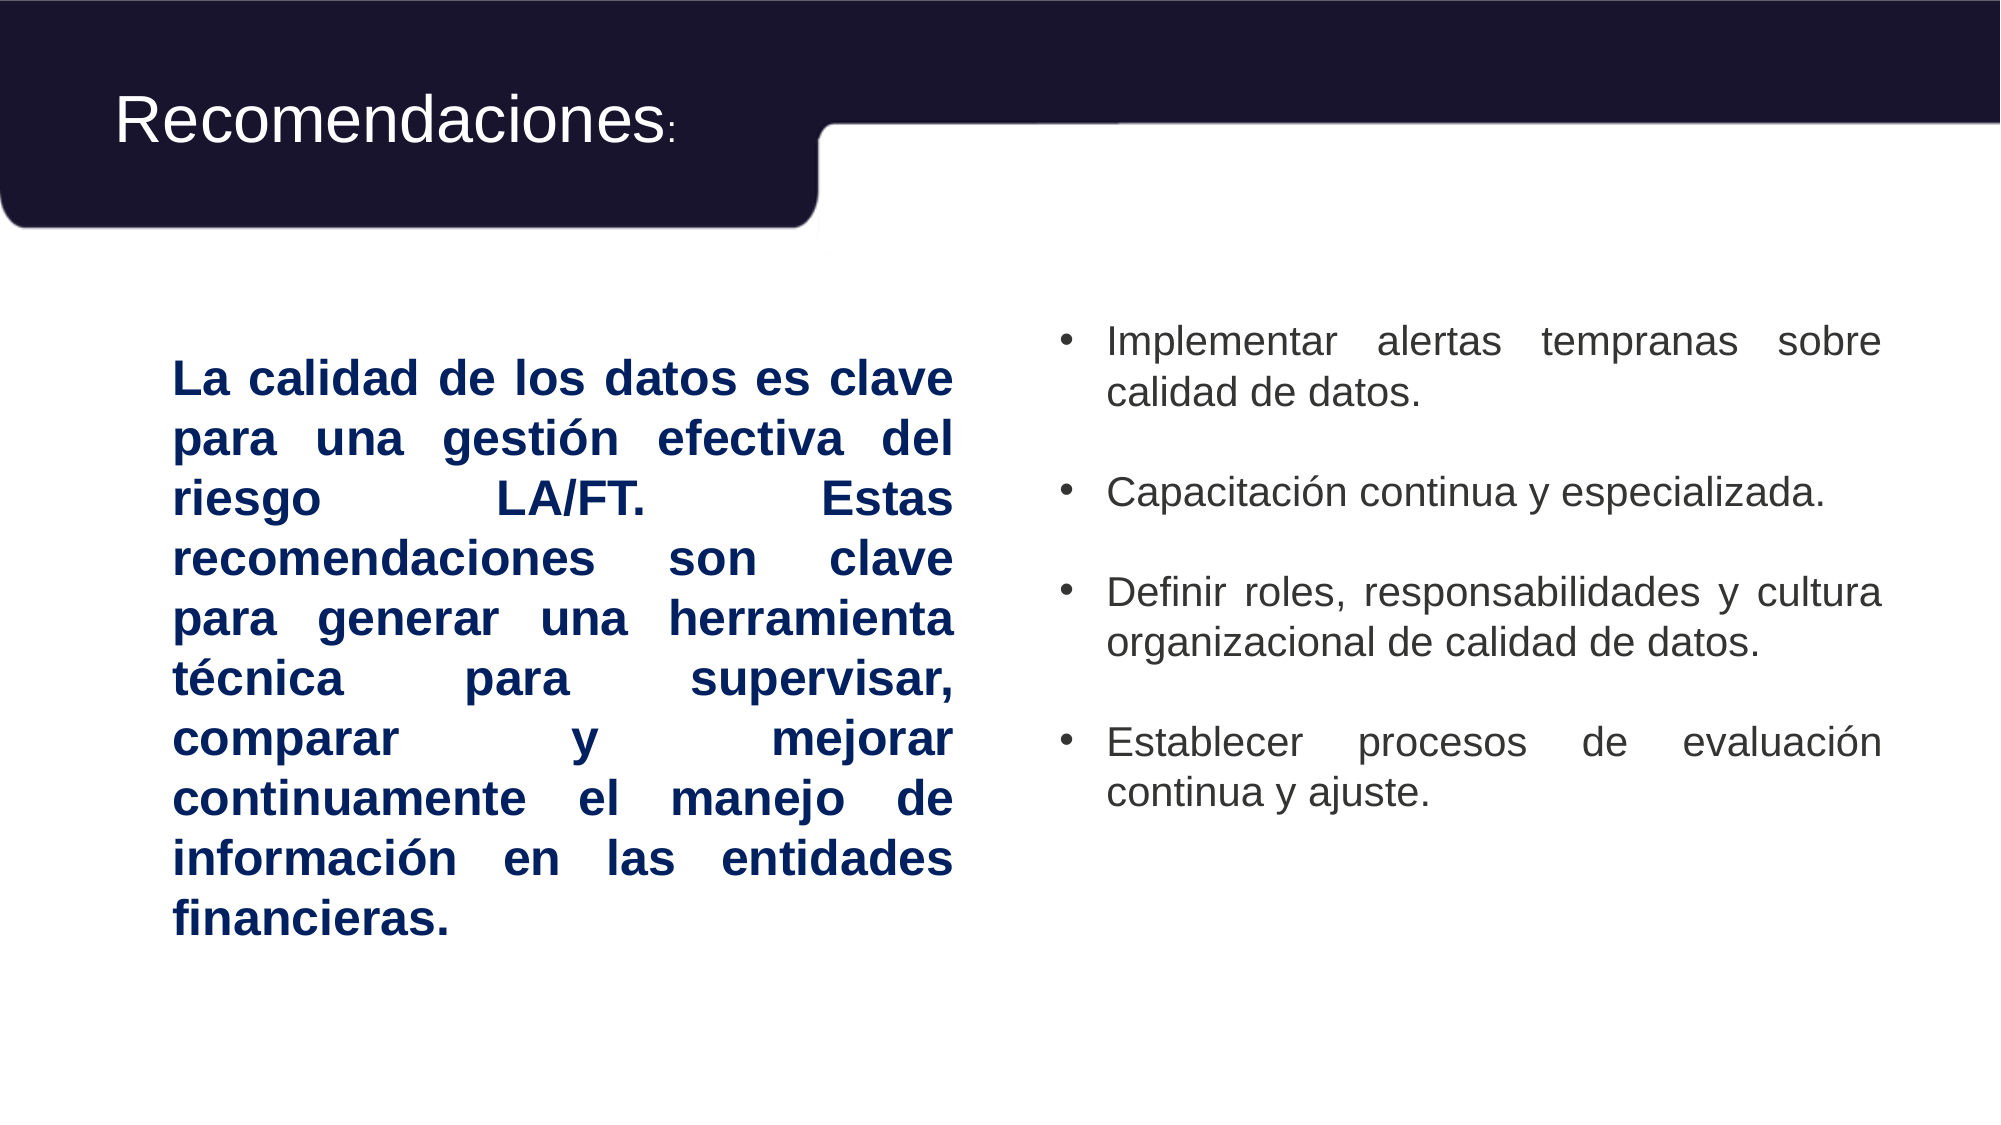

Recomendaciones:

Implementar alertas tempranas sobre calidad de datos.

Capacitación continua y especializada.

Definir roles, responsabilidades y cultura organizacional de calidad de datos.

Establecer procesos de evaluación continua y ajuste.
La calidad de los datos es clave para una gestión efectiva del riesgo LA/FT. Estas recomendaciones son clave para generar una herramienta técnica para supervisar, comparar y mejorar continuamente el manejo de información en las entidades financieras.